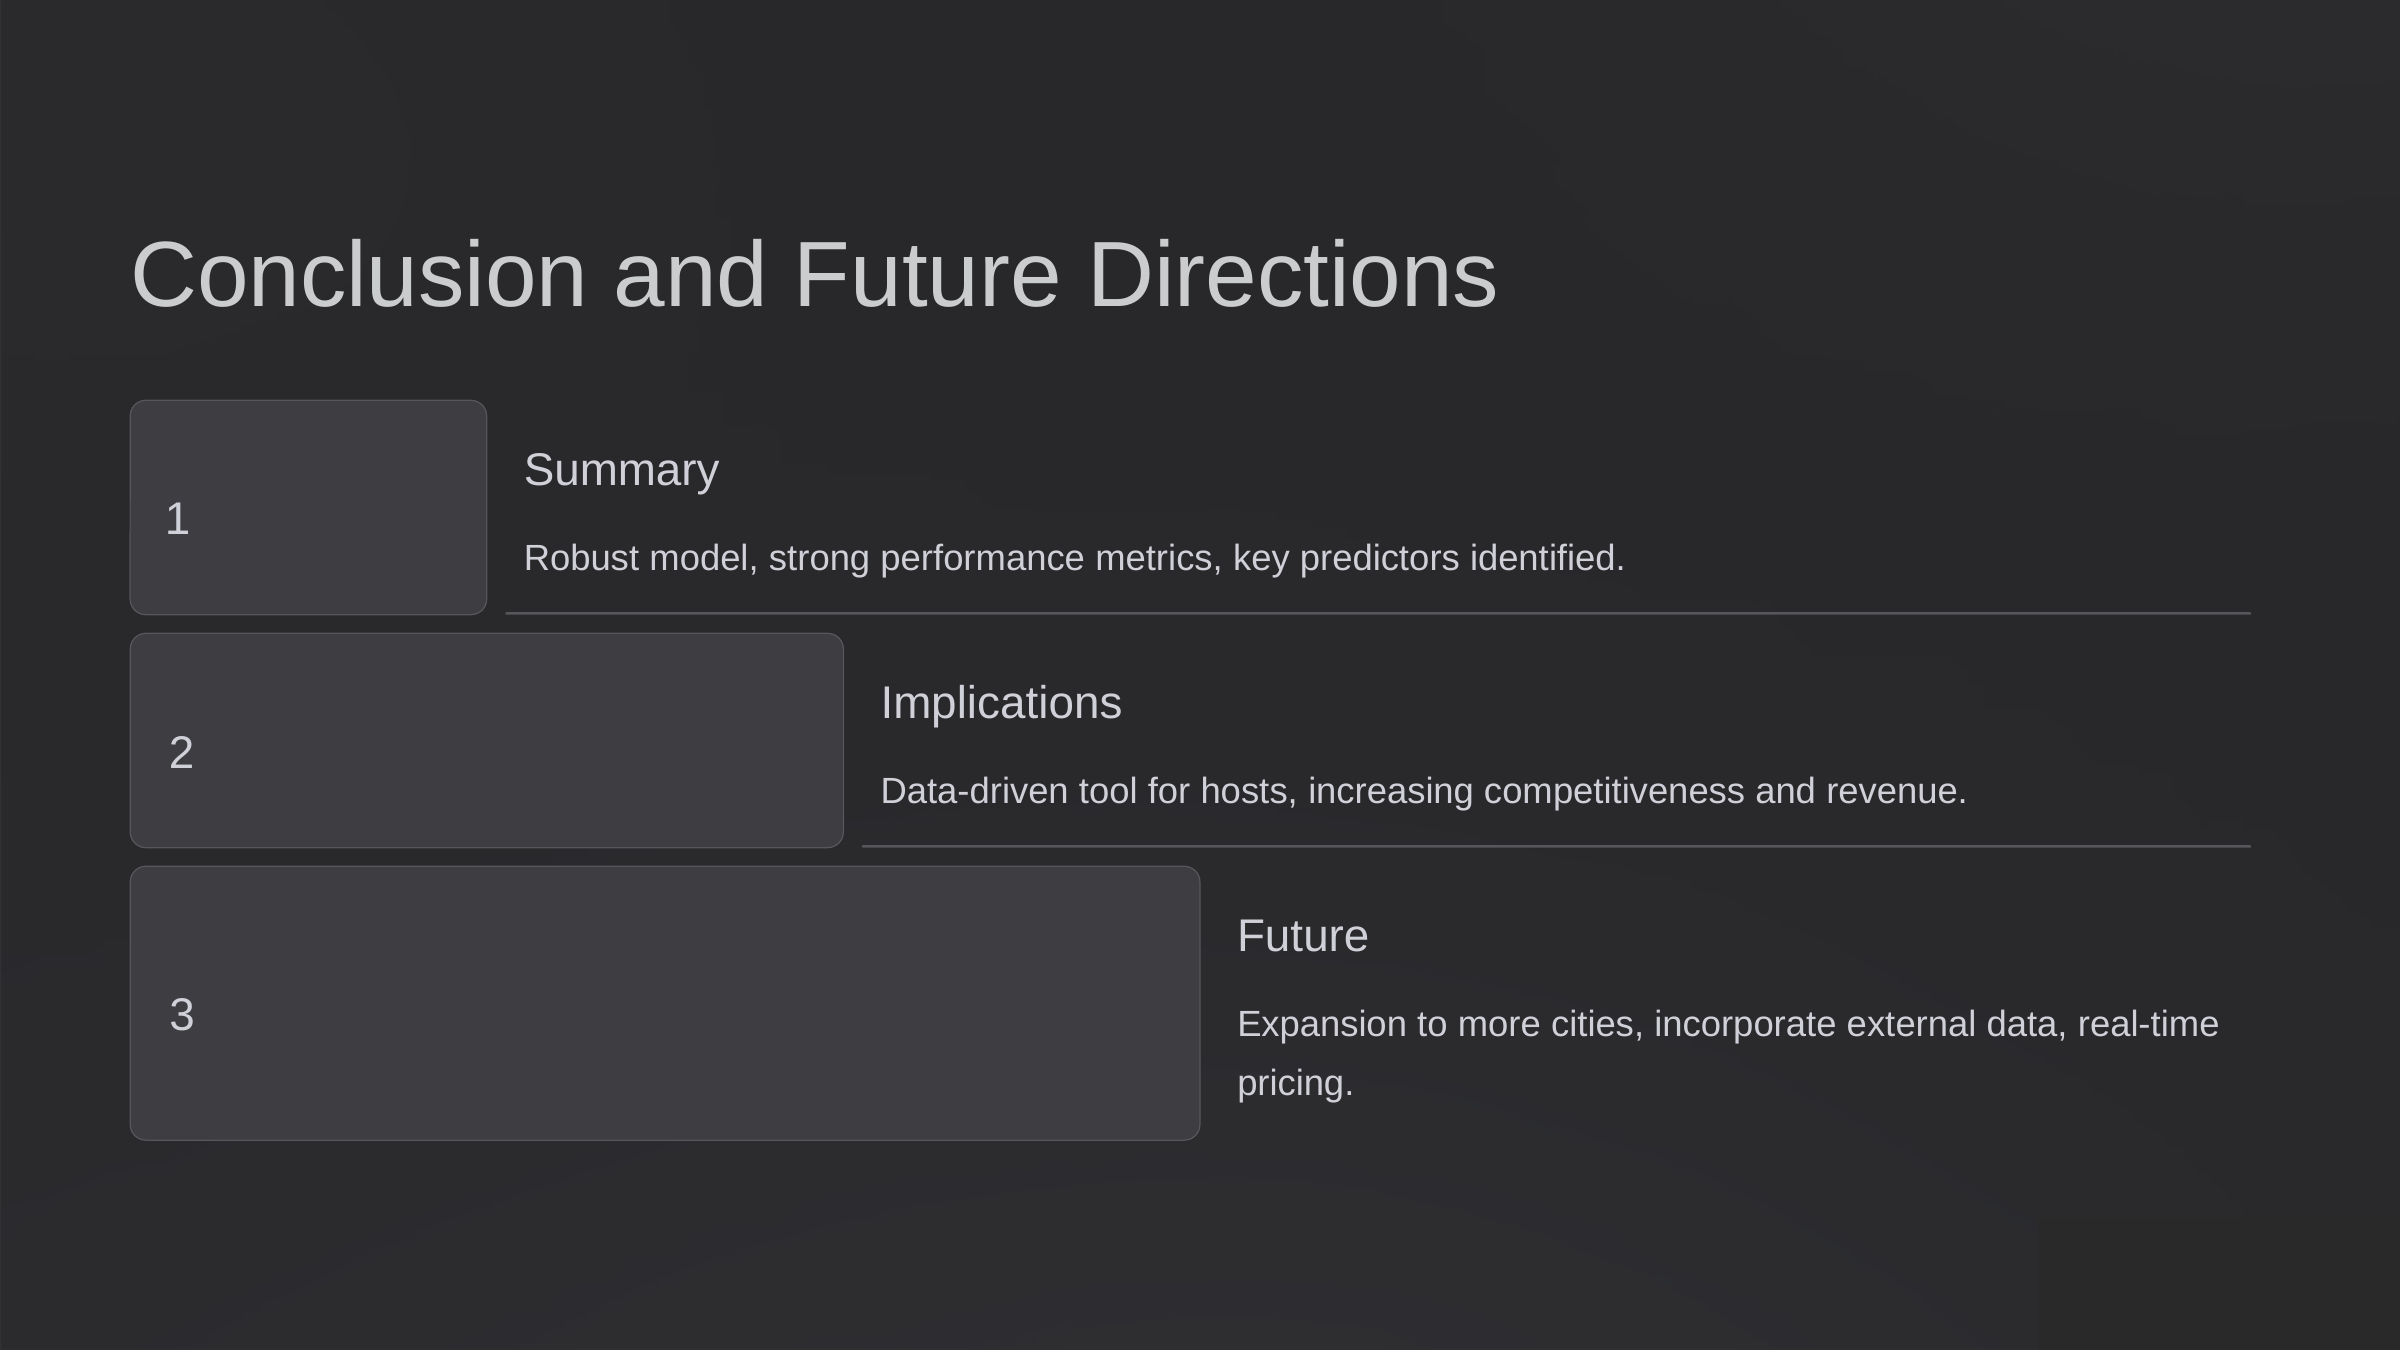

Conclusion and Future Directions

Summary
1
Robust model, strong performance metrics, key predictors identified.

Implications
2
Data-driven tool for hosts, increasing competitiveness and revenue.

Future
3
Expansion to more cities, incorporate external data, real-time pricing.